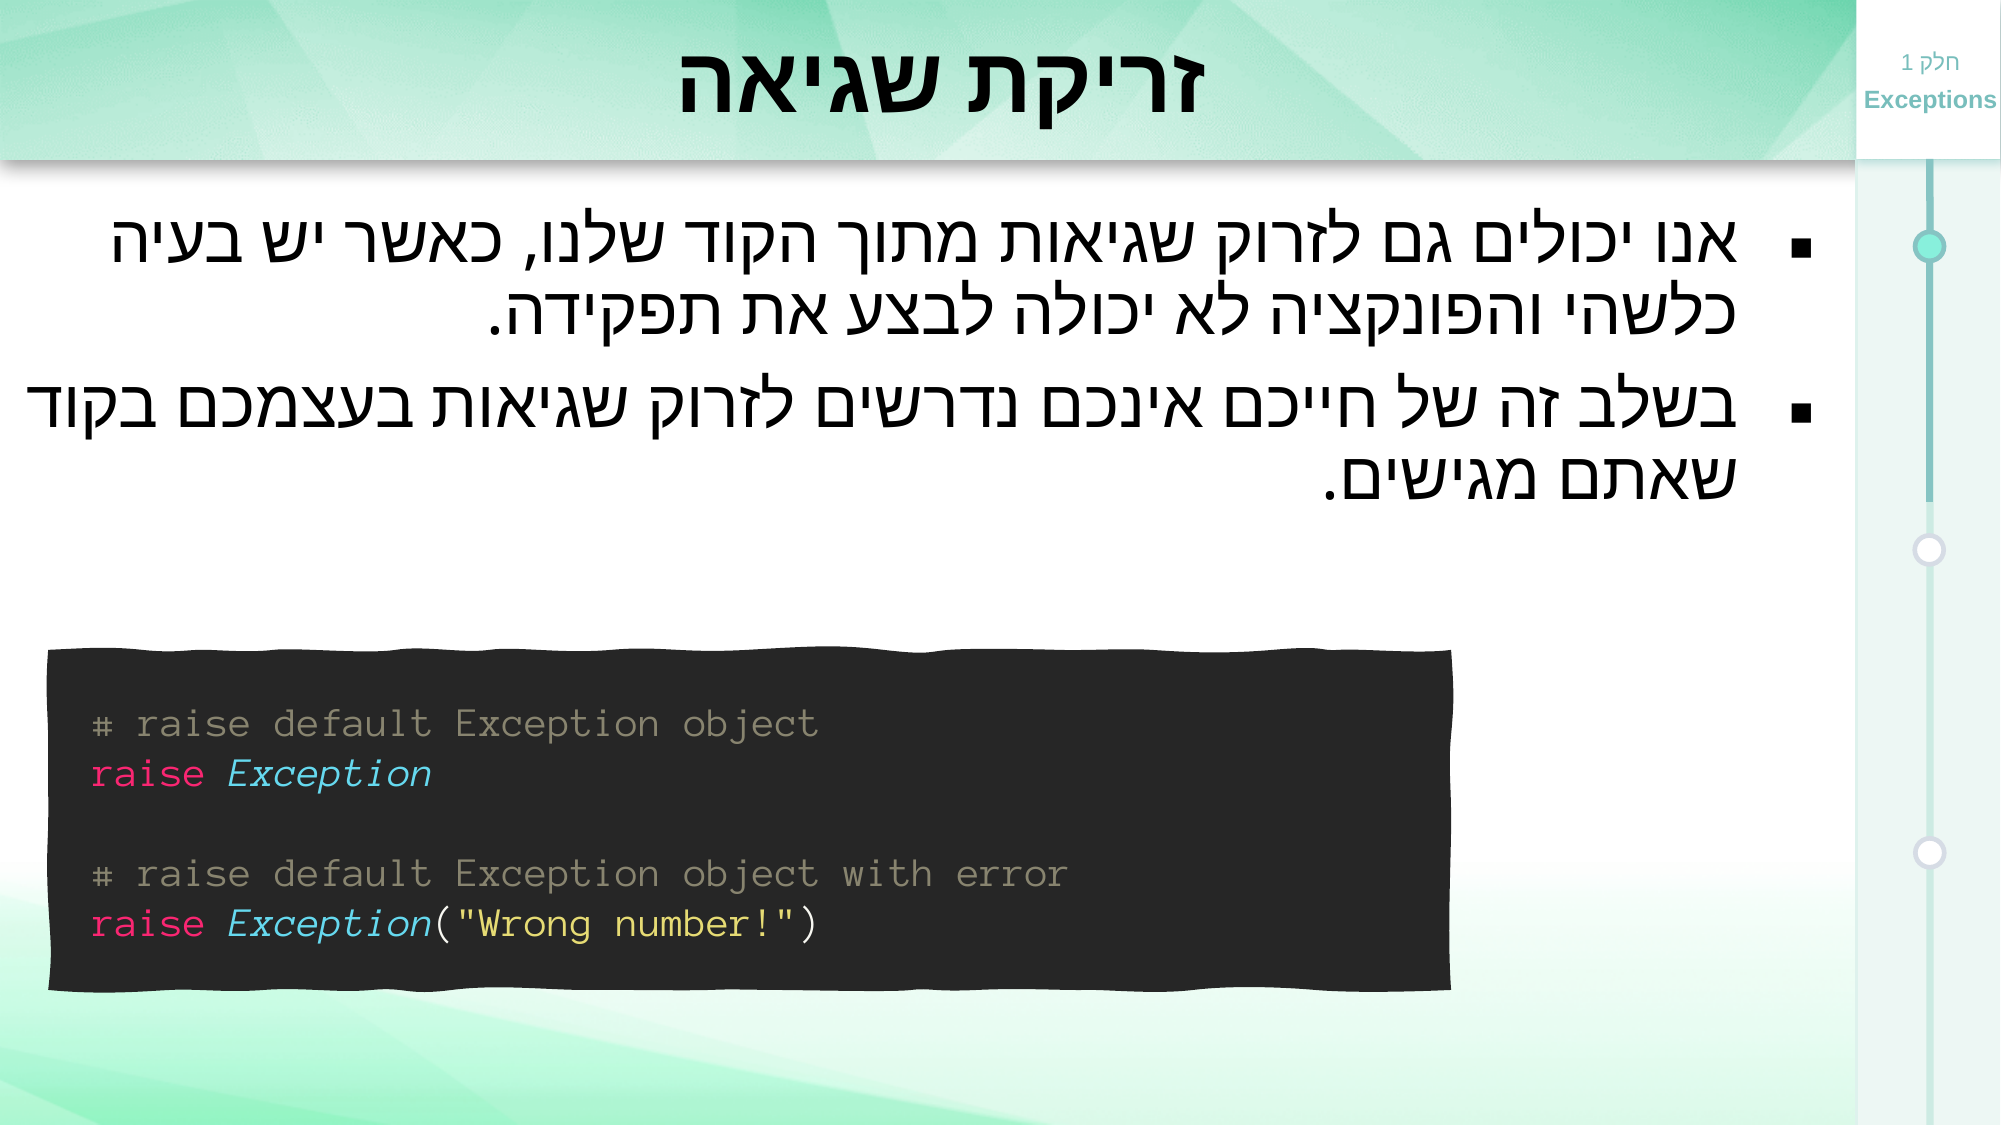

# זריקת שגיאה
אנו יכולים גם לזרוק שגיאות מתוך הקוד שלנו, כאשר יש בעיה כלשהי והפונקציה לא יכולה לבצע את תפקידה.
בשלב זה של חייכם אינכם נדרשים לזרוק שגיאות בעצמכם בקוד שאתם מגישים.
# raise default Exception object
raise Exception
# raise default Exception object with error
raise Exception("Wrong number!")